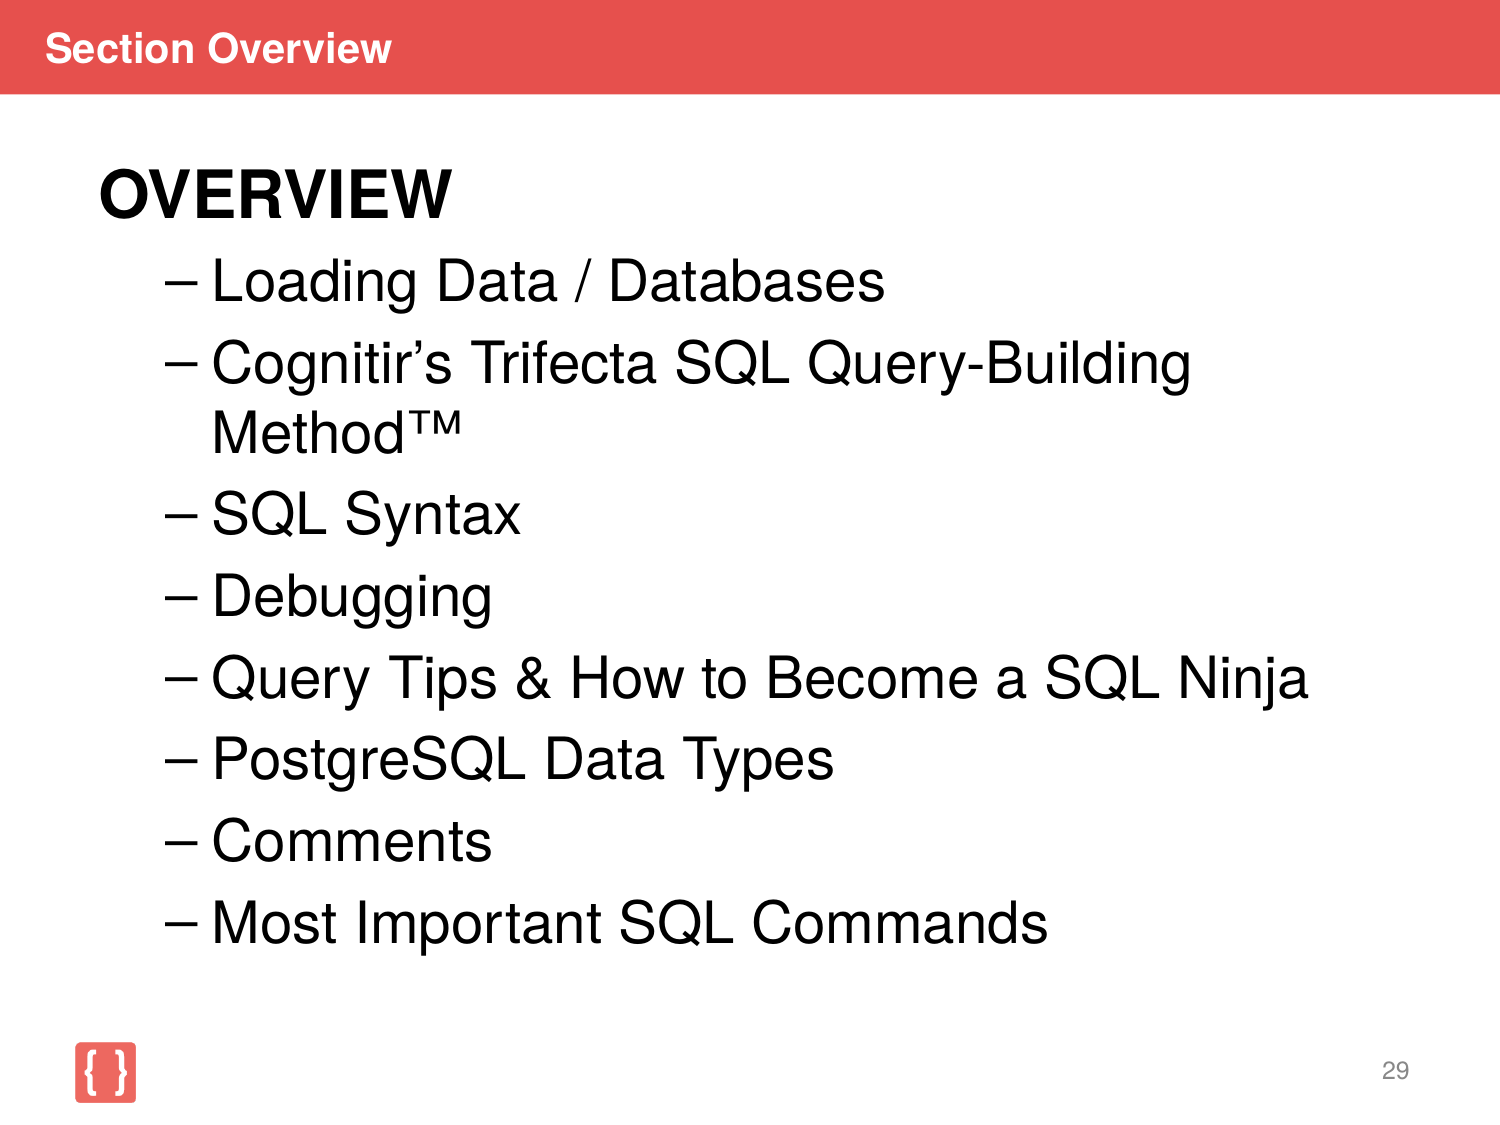

# Section Overview
OVERVIEW
Loading Data / Databases
Cognitir’s Trifecta SQL Query-Building Method™
SQL Syntax
Debugging
Query Tips & How to Become a SQL Ninja
PostgreSQL Data Types
Comments
Most Important SQL Commands
29